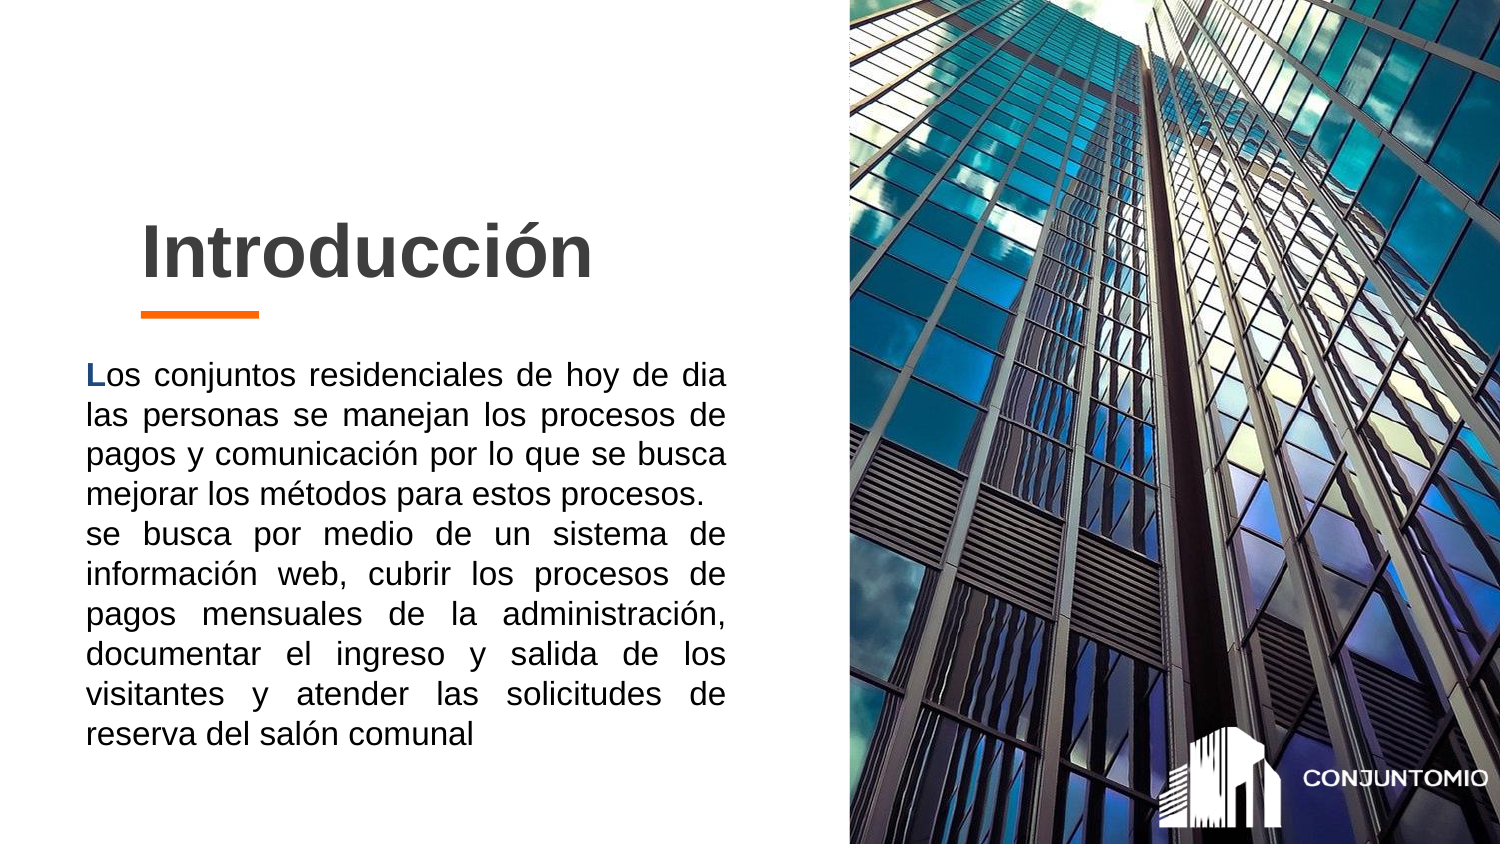

# Introducción

Los conjuntos residenciales de hoy de dia las personas se manejan los procesos de pagos y comunicación por lo que se busca mejorar los métodos para estos procesos.
se busca por medio de un sistema de información web, cubrir los procesos de pagos mensuales de la administración, documentar el ingreso y salida de los visitantes y atender las solicitudes de reserva del salón comunal